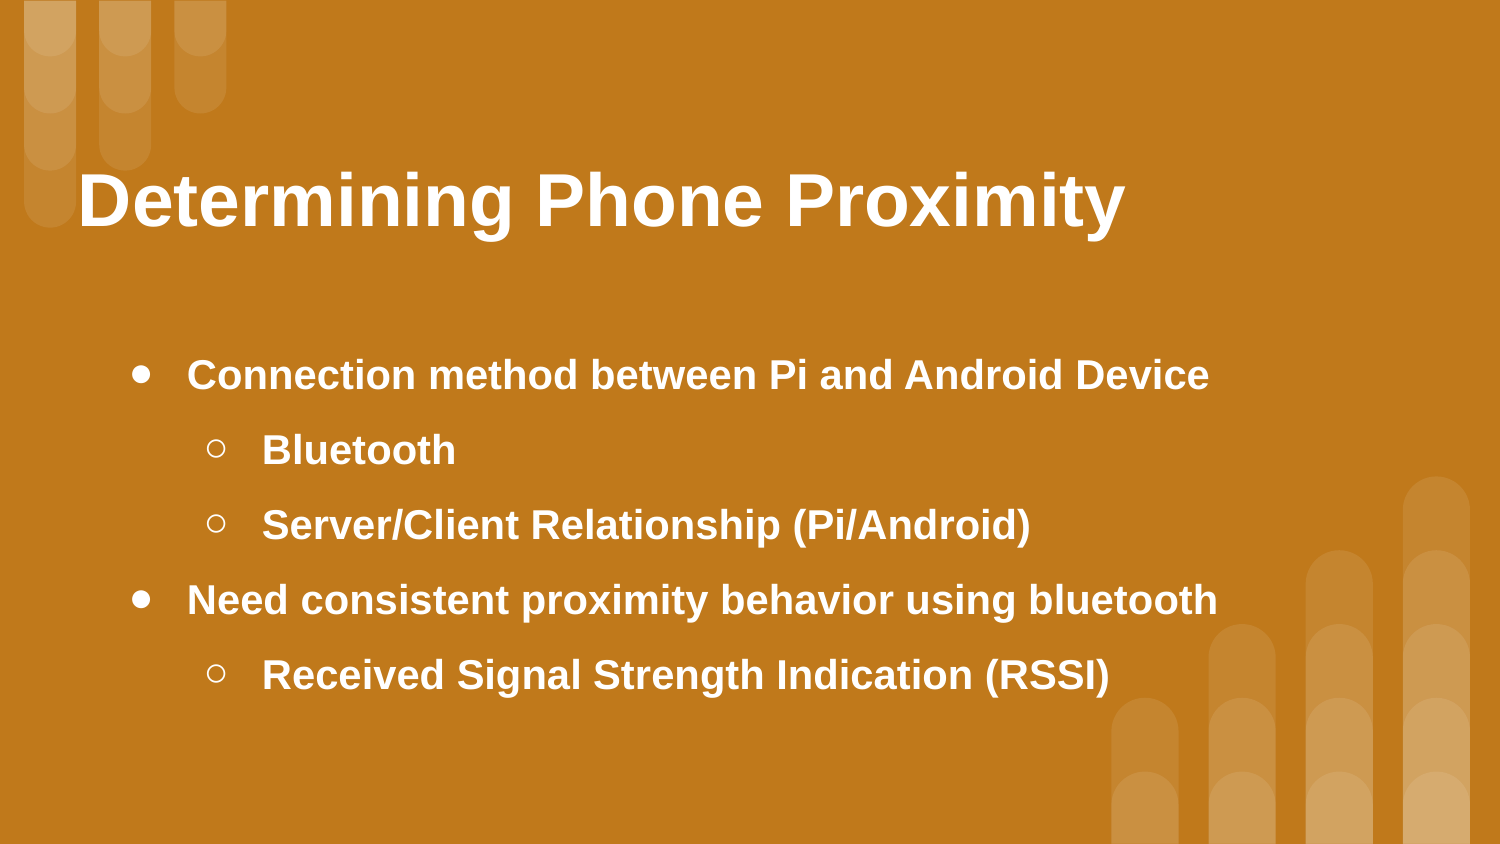

Determining Phone Proximity
Connection method between Pi and Android Device
Bluetooth
Server/Client Relationship (Pi/Android)
Need consistent proximity behavior using bluetooth
Received Signal Strength Indication (RSSI)